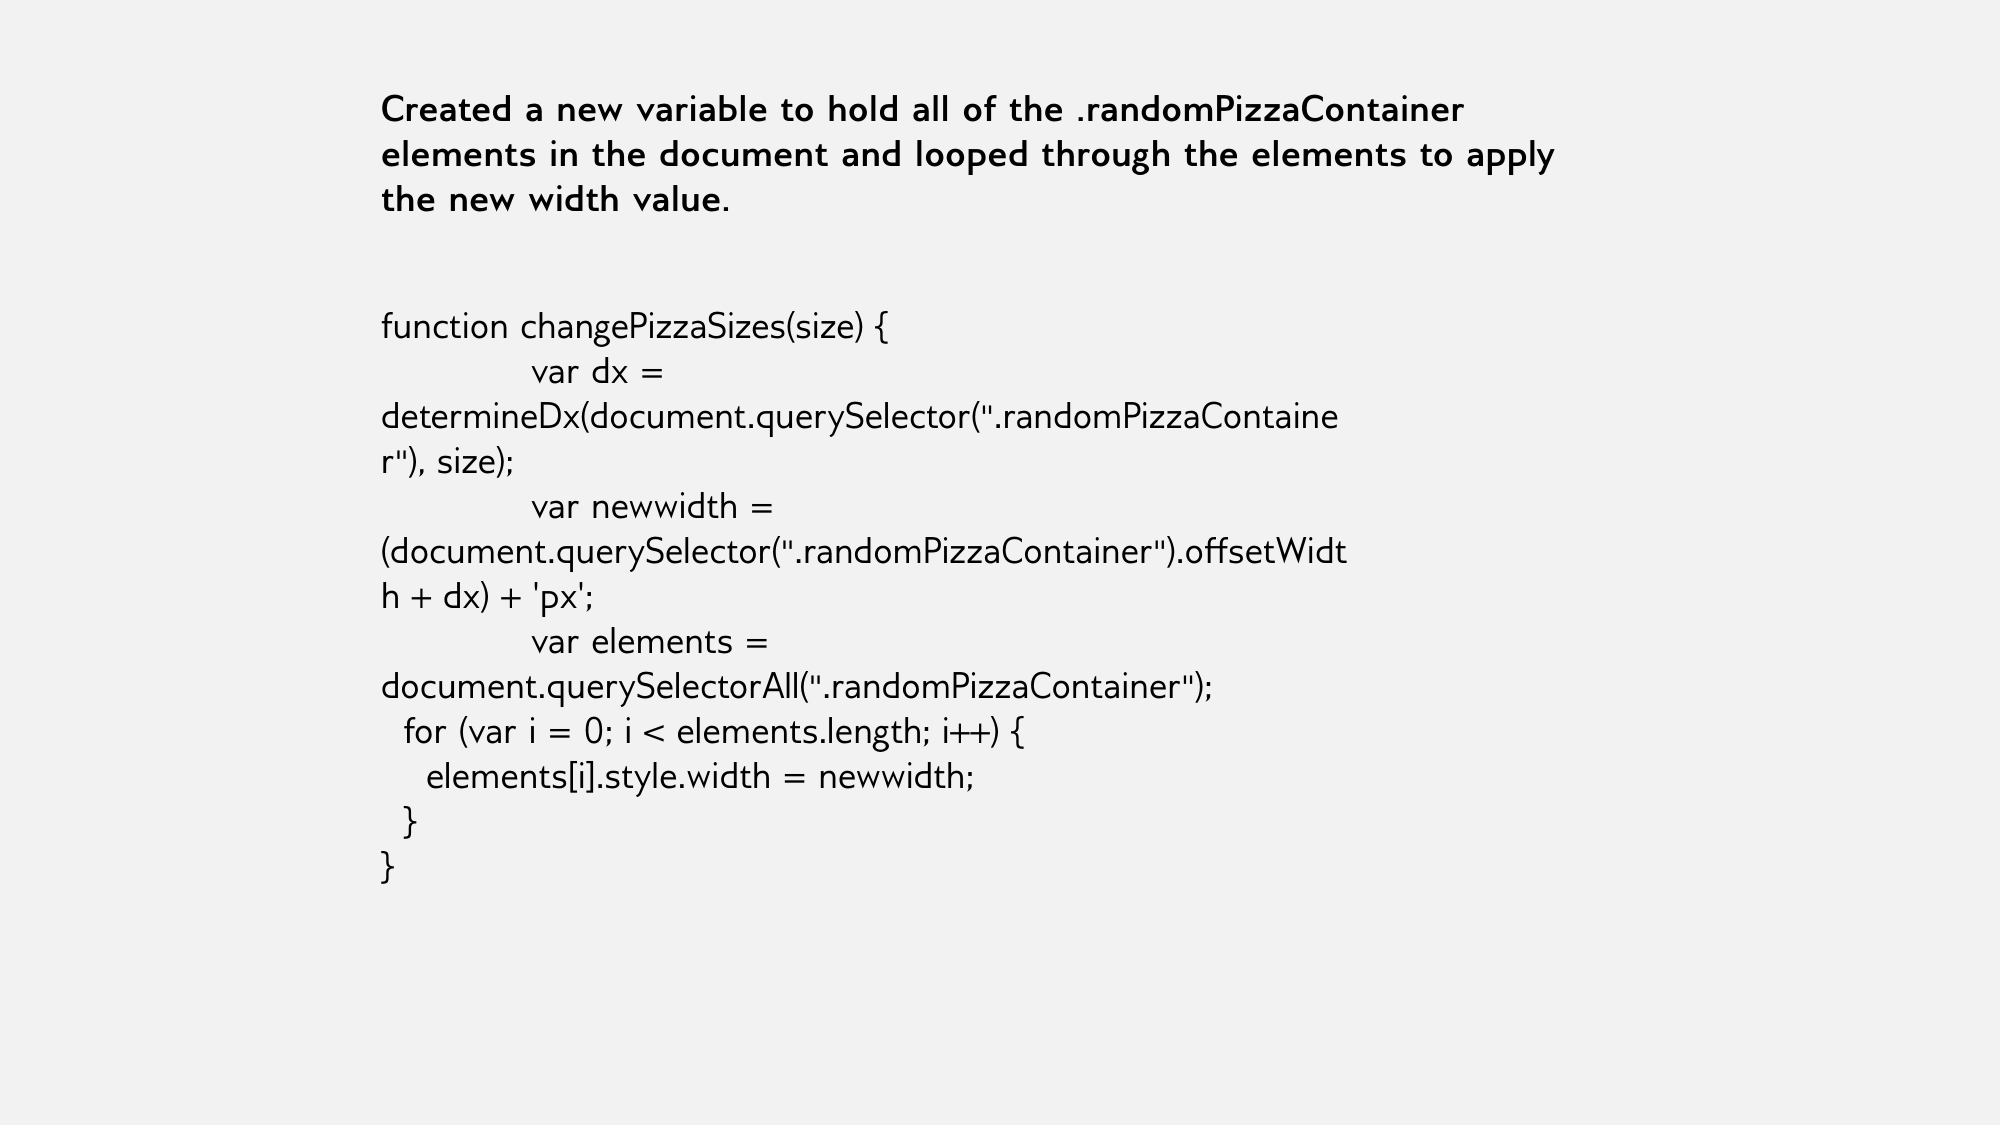

Created a new variable to hold all of the .randomPizzaContainer elements in the document and looped through the elements to apply the new width value.
function changePizzaSizes(size) {
	var dx = determineDx(document.querySelector(".randomPizzaContainer"), size);
	var newwidth = (document.querySelector(".randomPizzaContainer").offsetWidth + dx) + 'px';
	var elements = document.querySelectorAll(".randomPizzaContainer");
  for (var i = 0; i < elements.length; i++) {
    elements[i].style.width = newwidth;
  }
}